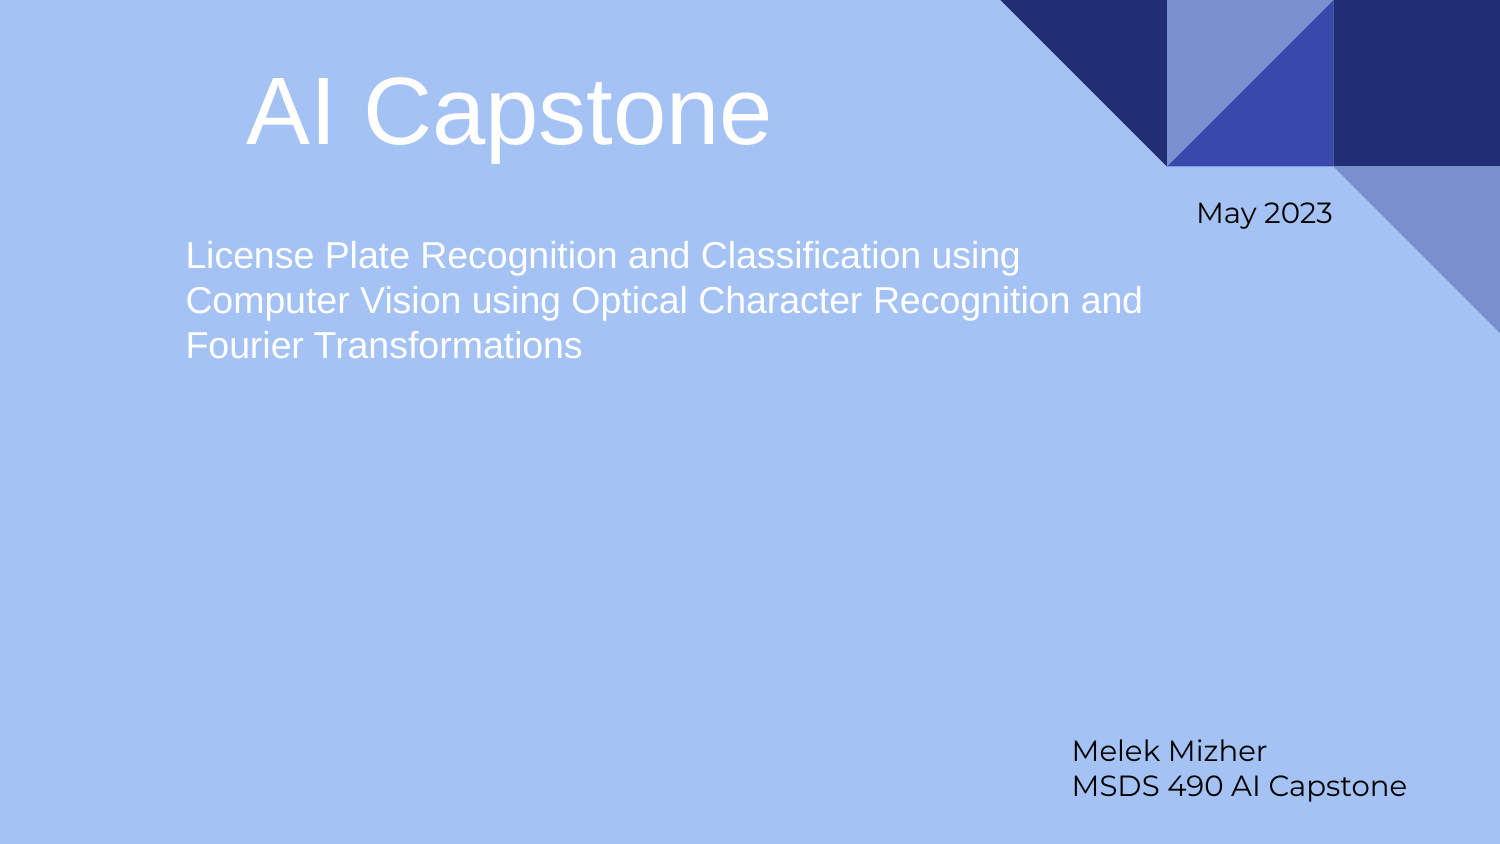

# AI Capstone
May 2023

License Plate Recognition and Classification using Computer Vision using Optical Character Recognition and Fourier Transformations

Melek Mizher
MSDS 490 AI Capstone